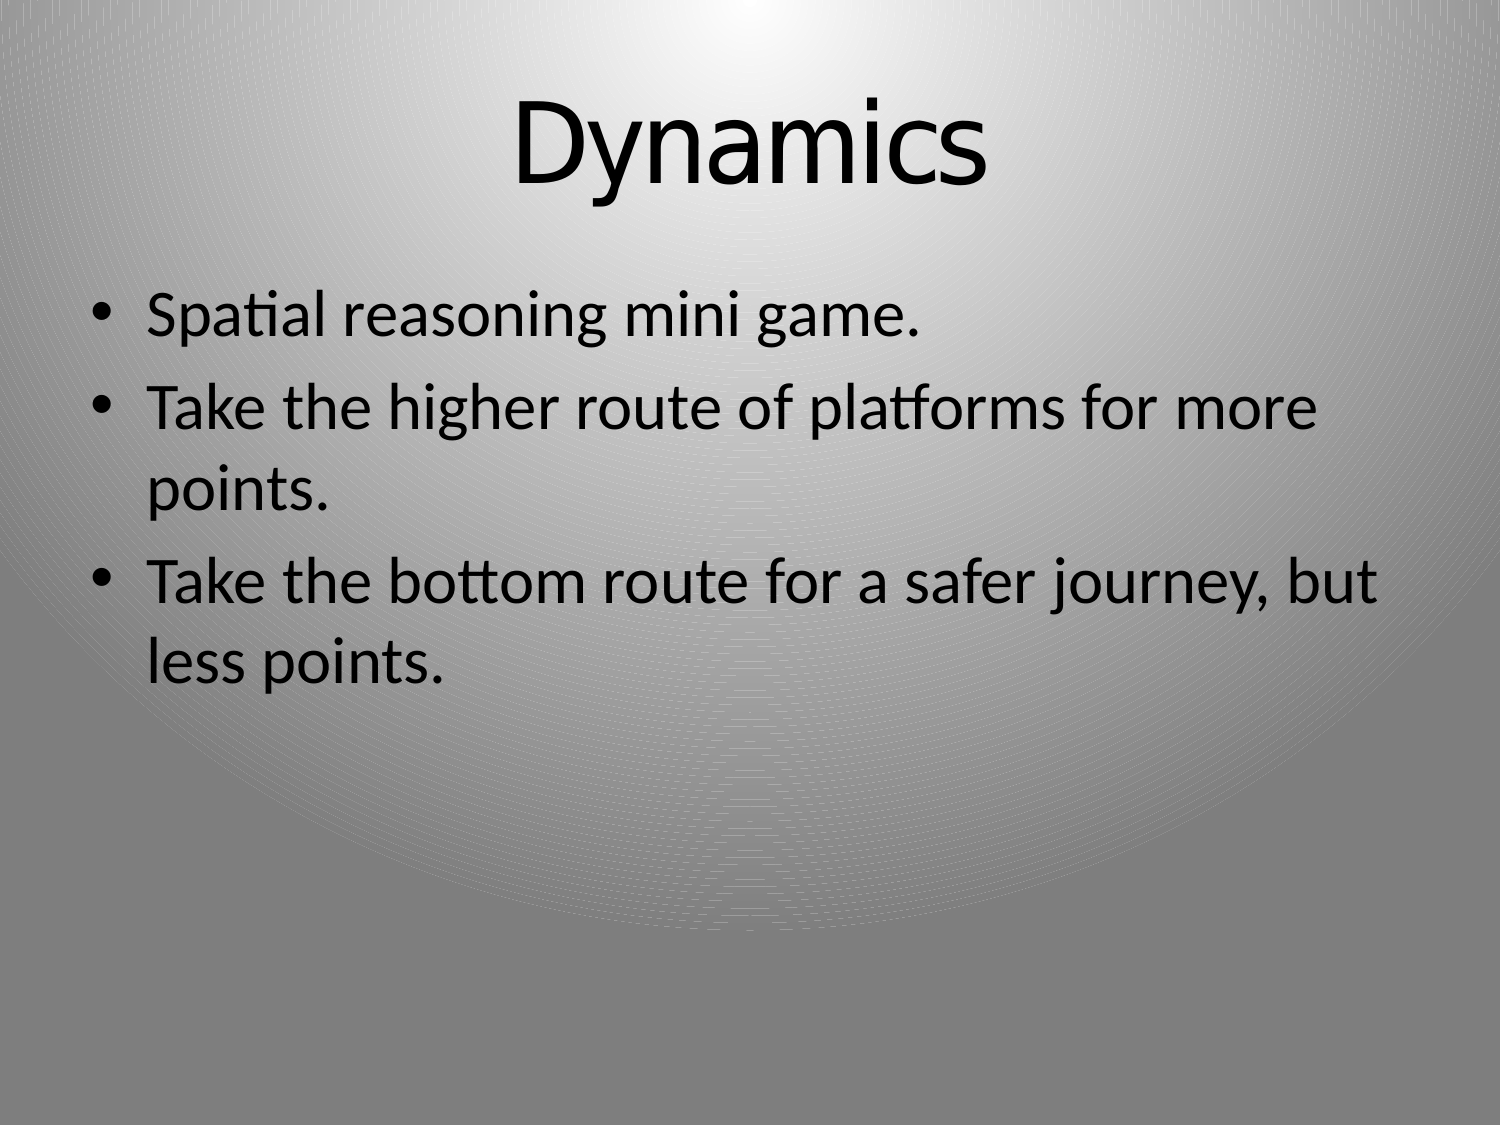

# Dynamics
Spatial reasoning mini game.
Take the higher route of platforms for more points.
Take the bottom route for a safer journey, but less points.